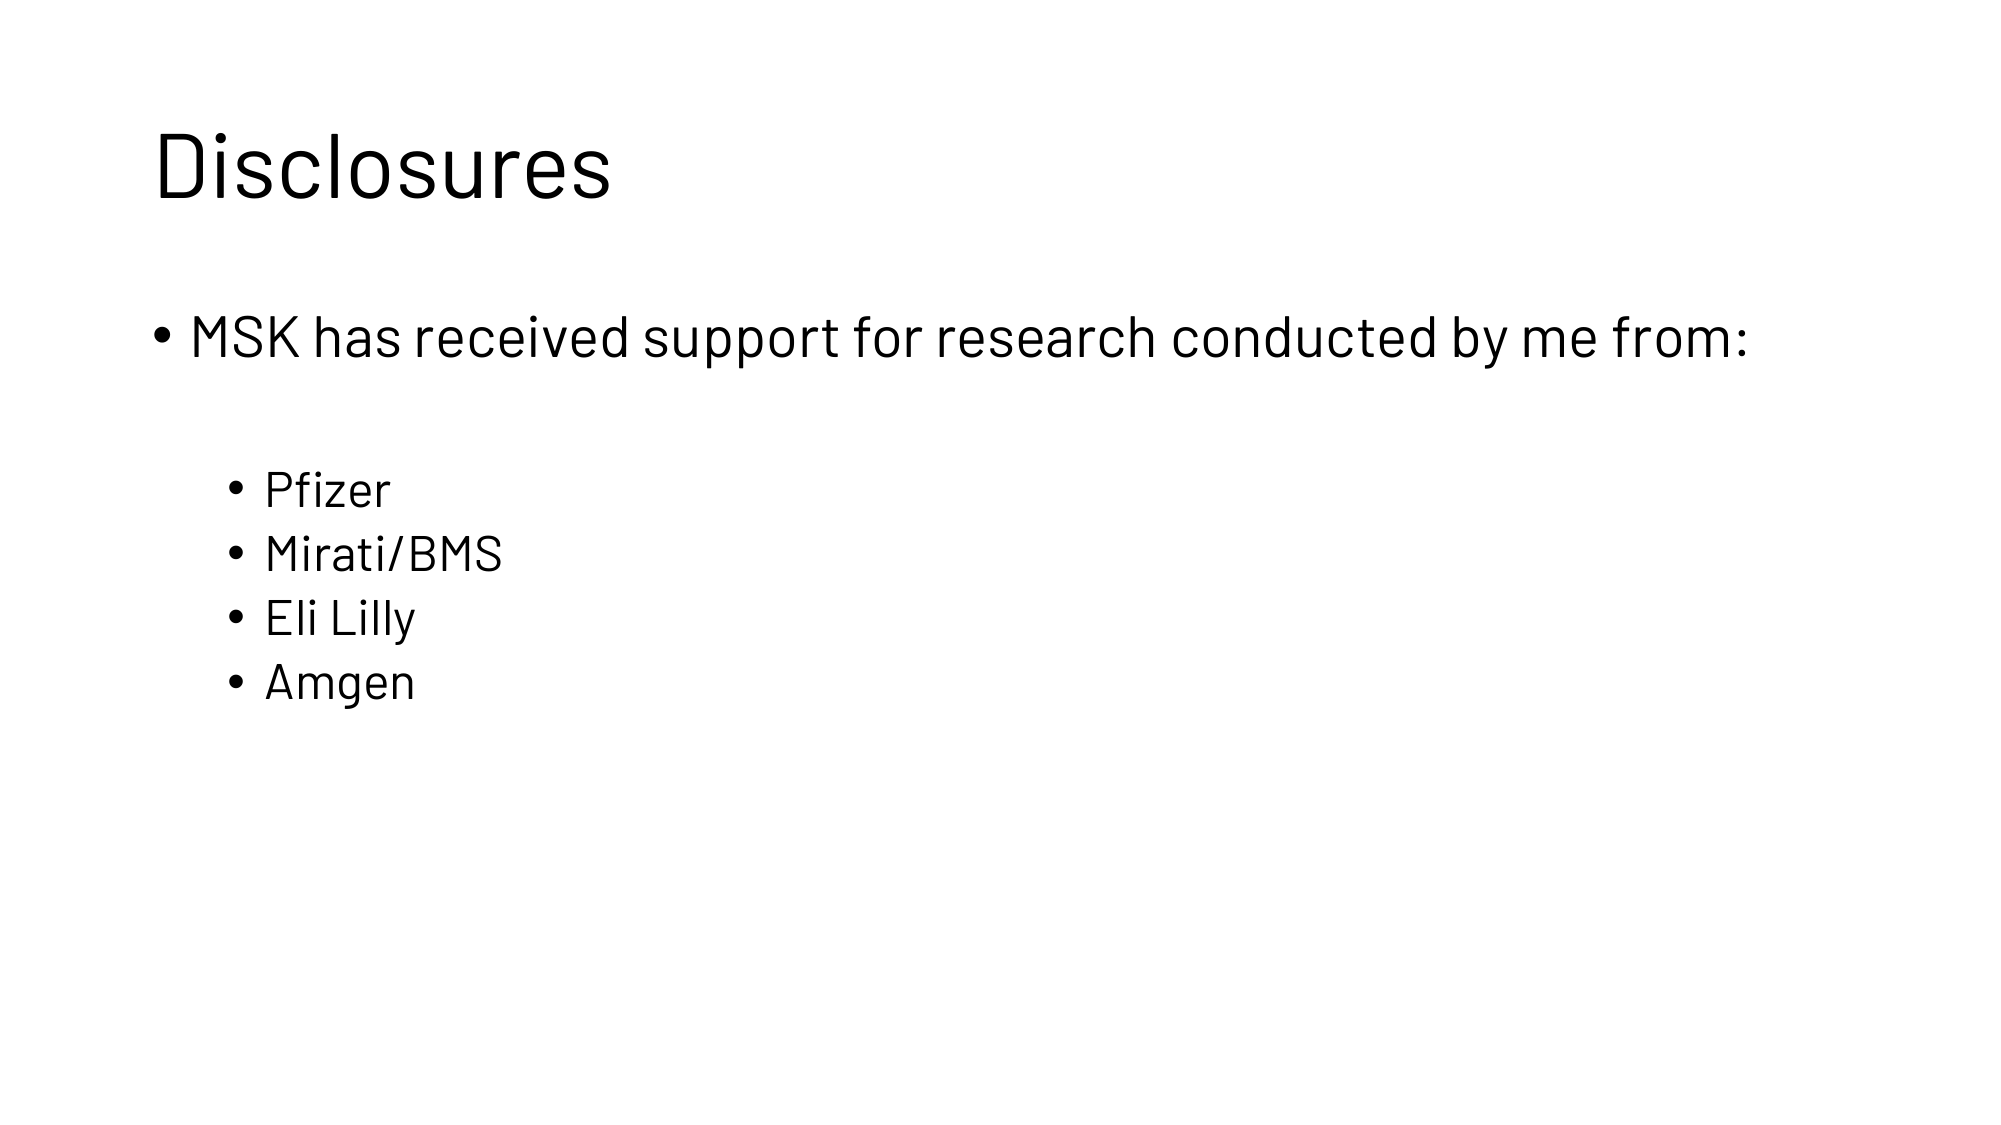

# Disclosures
MSK has received support for research conducted by me from:

Pfizer
Mirati/BMS
Eli Lilly
Amgen